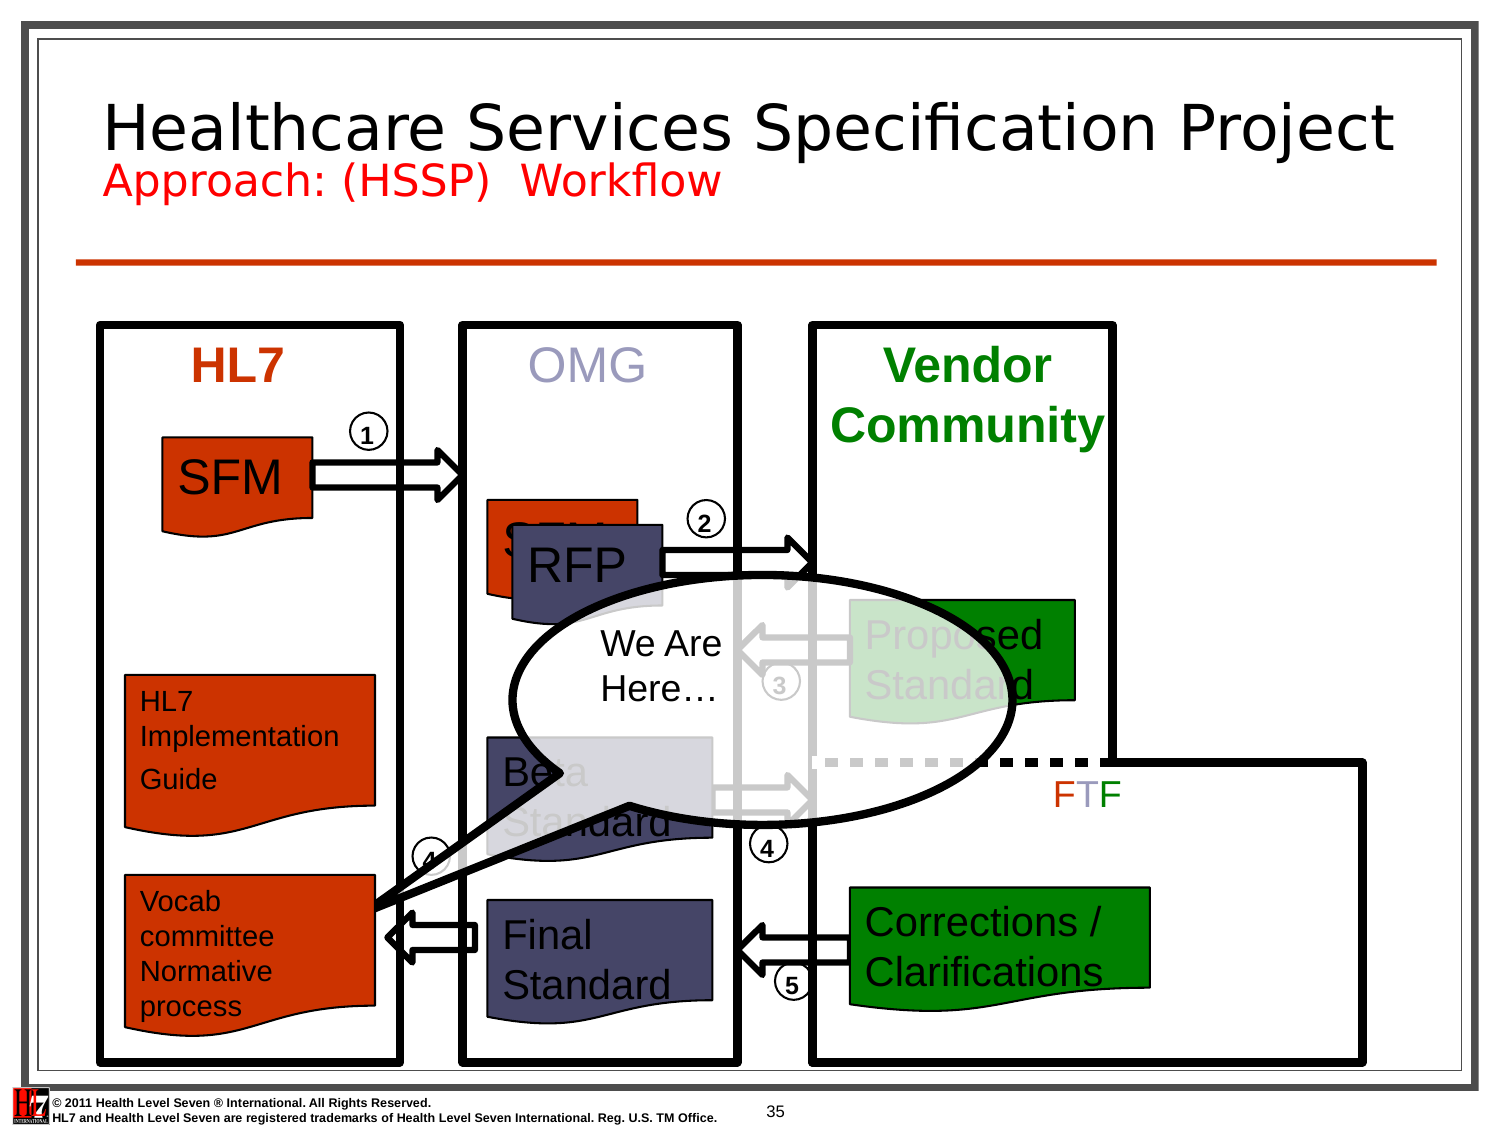

# Healthcare Services Specification Project Approach: (HSSP)  Workflow

HL7

OMG

Vendor
Community

1
SFM

SFM

2
RFP

We Are
Here…
Proposed
Standard

3
HL7
Implementation
Guide
Beta
Standard
FTF

4

4
Vocab committee
Normative
process
Corrections / Clarifications

Final
Standard

5
35